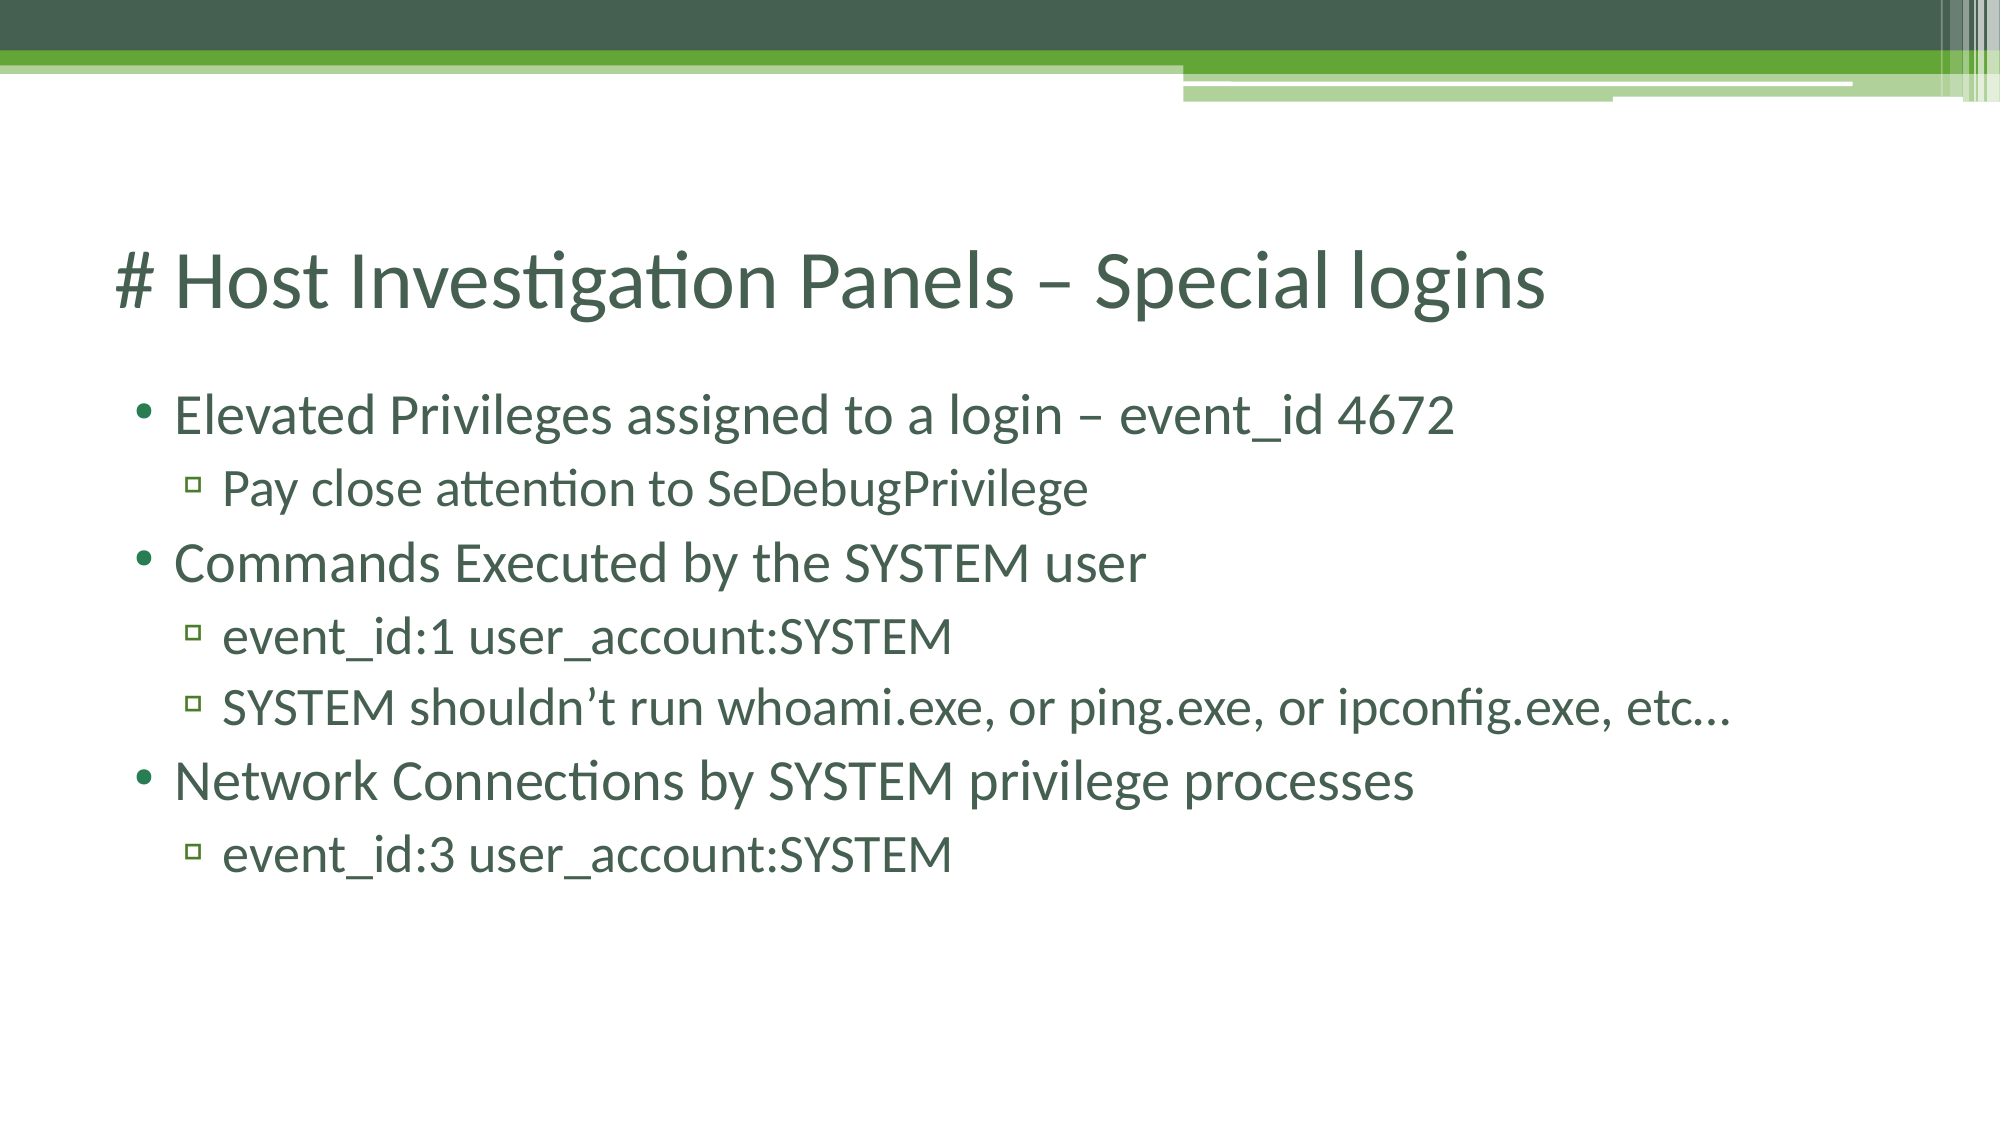

# # Host Investigation Panels – Special logins
Elevated Privileges assigned to a login – event_id 4672
Pay close attention to SeDebugPrivilege
Commands Executed by the SYSTEM user
event_id:1 user_account:SYSTEM
SYSTEM shouldn’t run whoami.exe, or ping.exe, or ipconfig.exe, etc…
Network Connections by SYSTEM privilege processes
event_id:3 user_account:SYSTEM